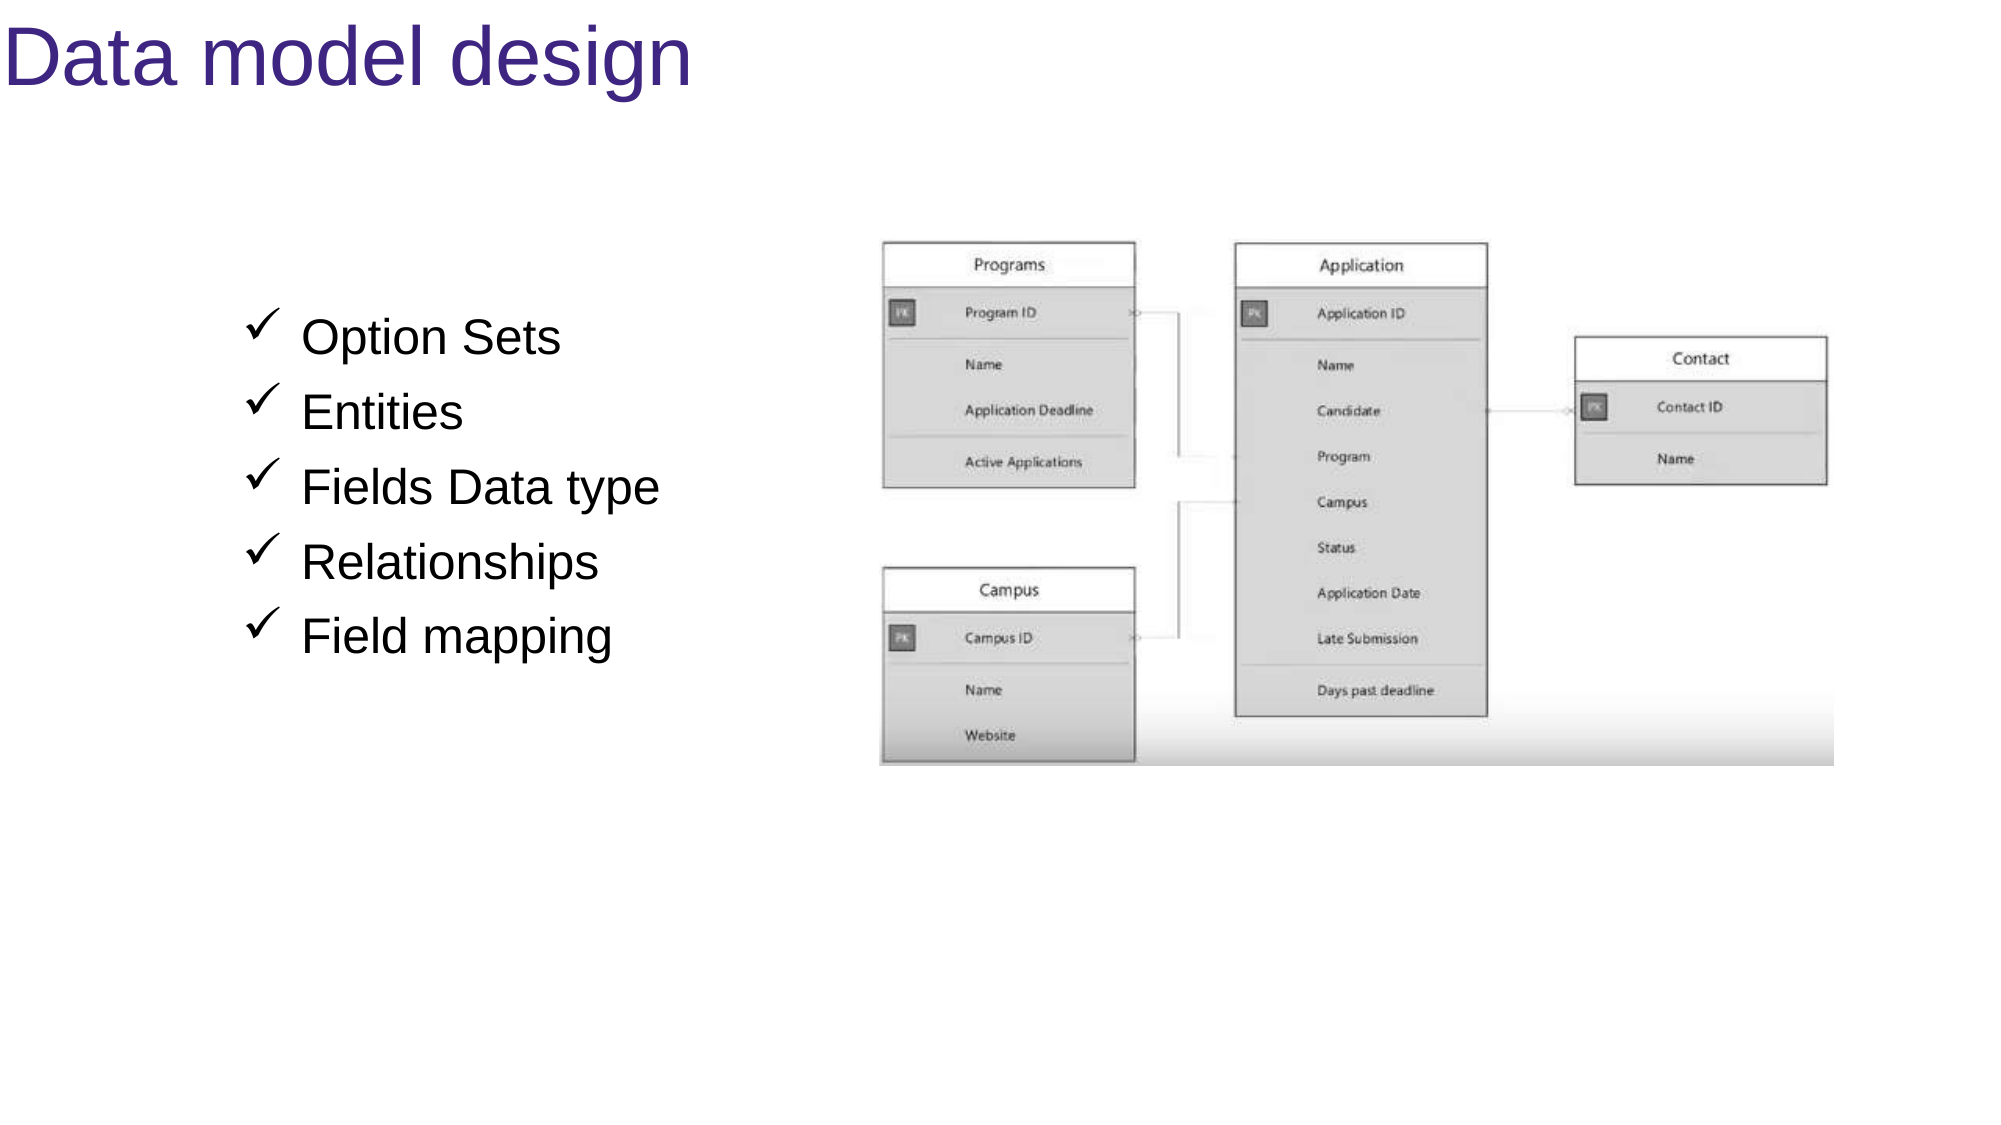

# Data model design

Option Sets
Entities
Fields Data type
Relationships
Field mapping